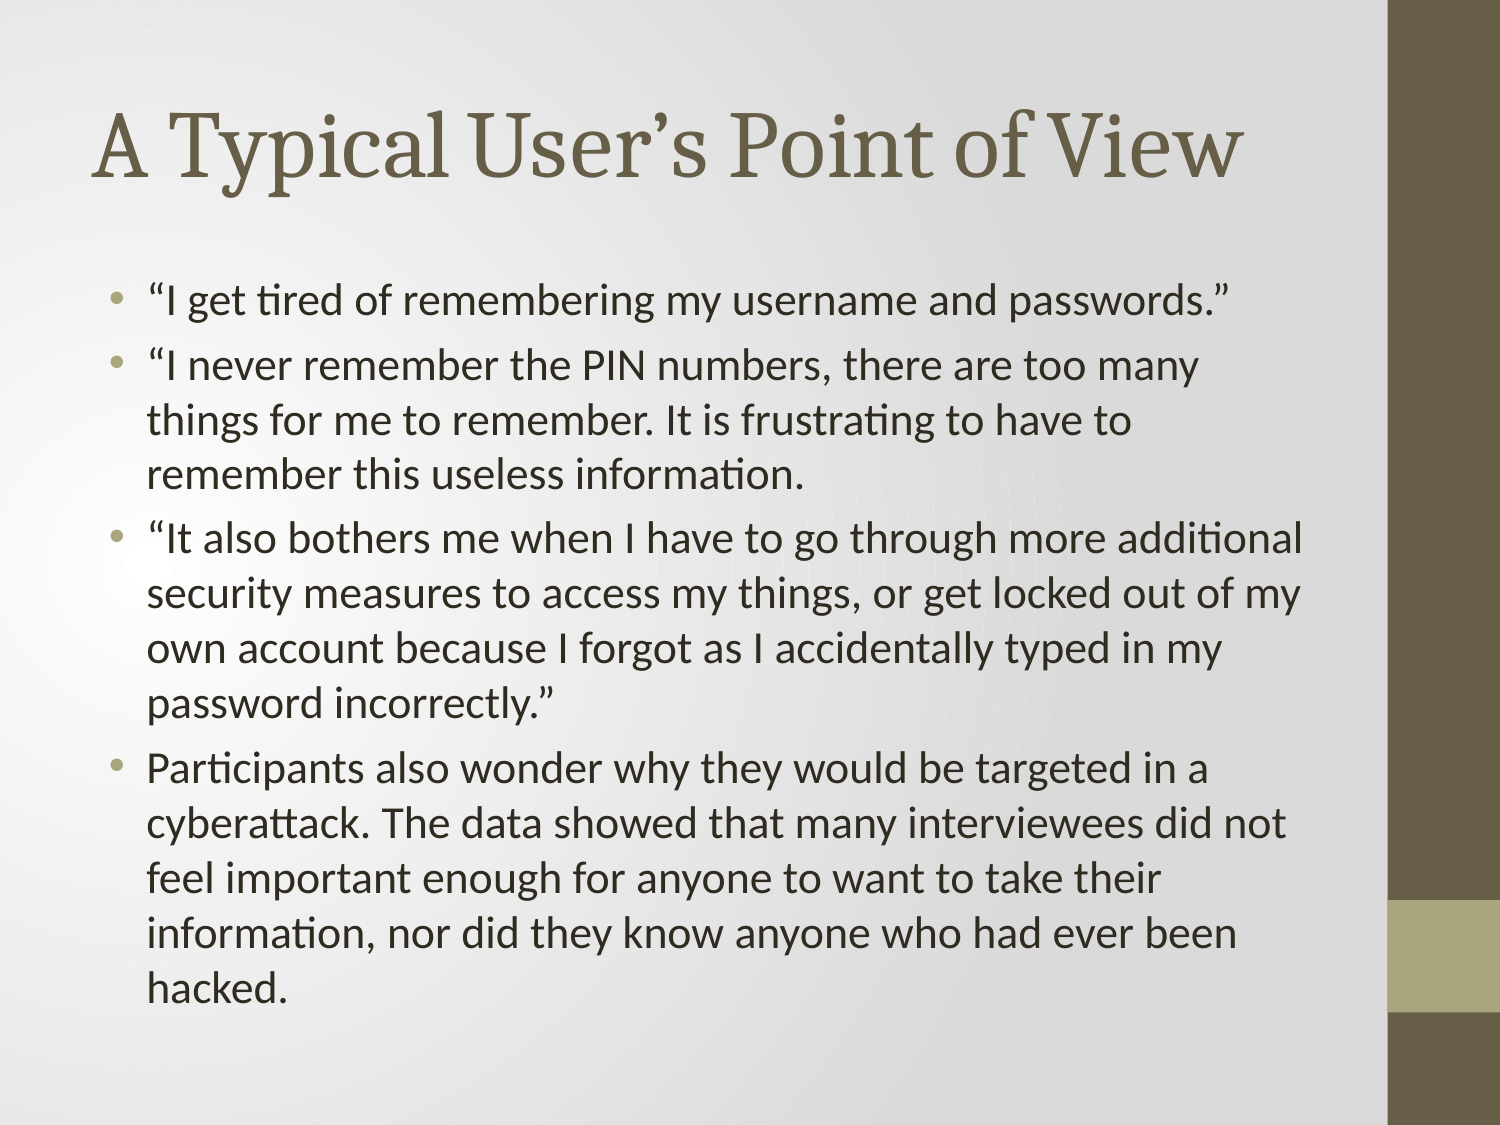

# A Typical User’s Point of View
“I get tired of remembering my username and passwords.”
“I never remember the PIN numbers, there are too many things for me to remember. It is frustrating to have to remember this useless information.
“It also bothers me when I have to go through more additional security measures to access my things, or get locked out of my own account because I forgot as I accidentally typed in my password incorrectly.”
Participants also wonder why they would be targeted in a cyberattack. The data showed that many interviewees did not feel important enough for anyone to want to take their information, nor did they know anyone who had ever been hacked.